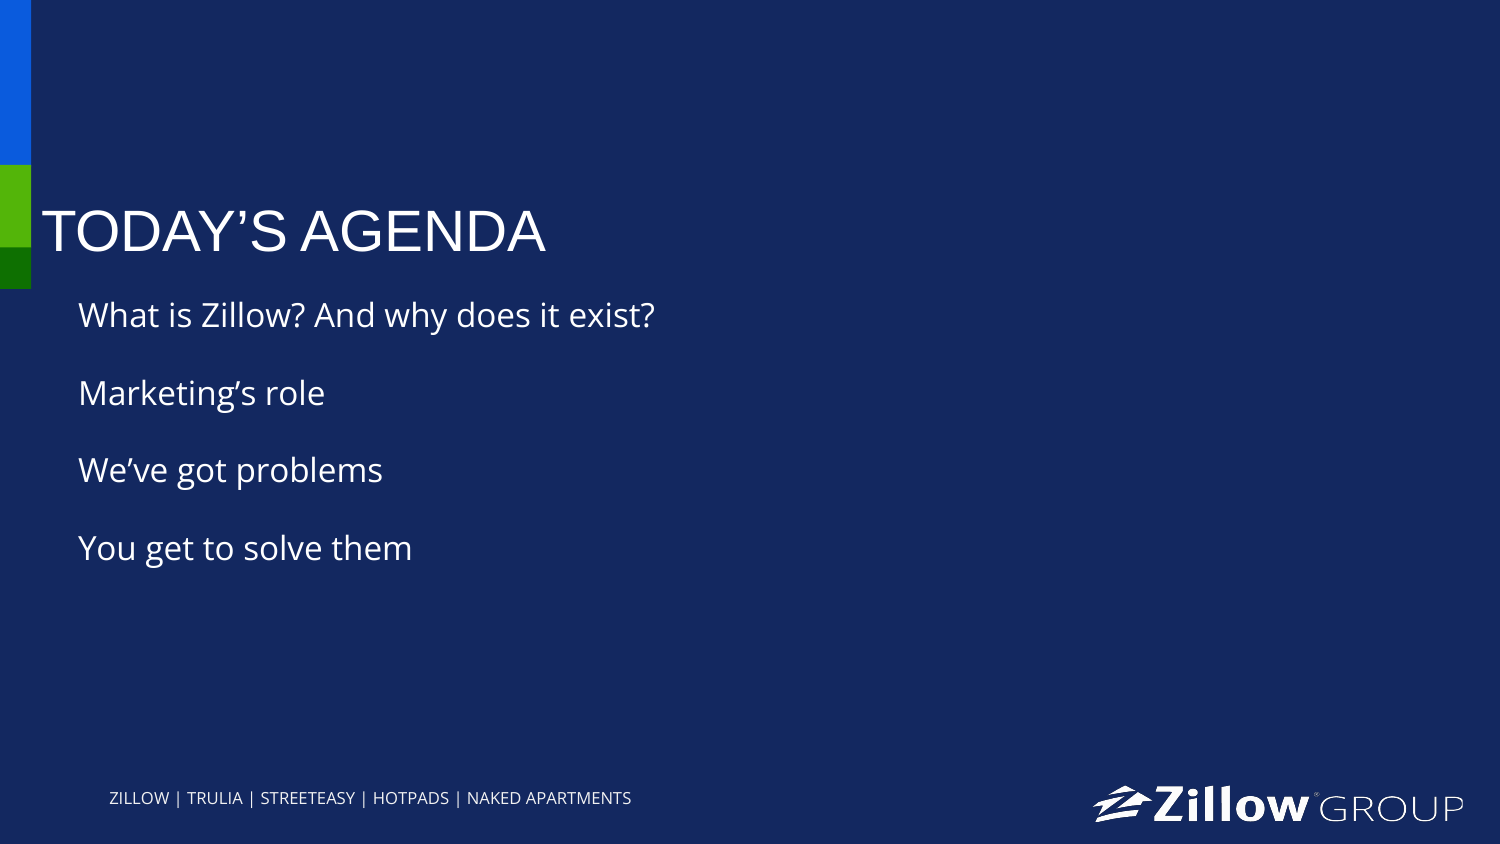

TODAY’S AGENDA
What is Zillow? And why does it exist?
Marketing’s role
We’ve got problems
You get to solve them